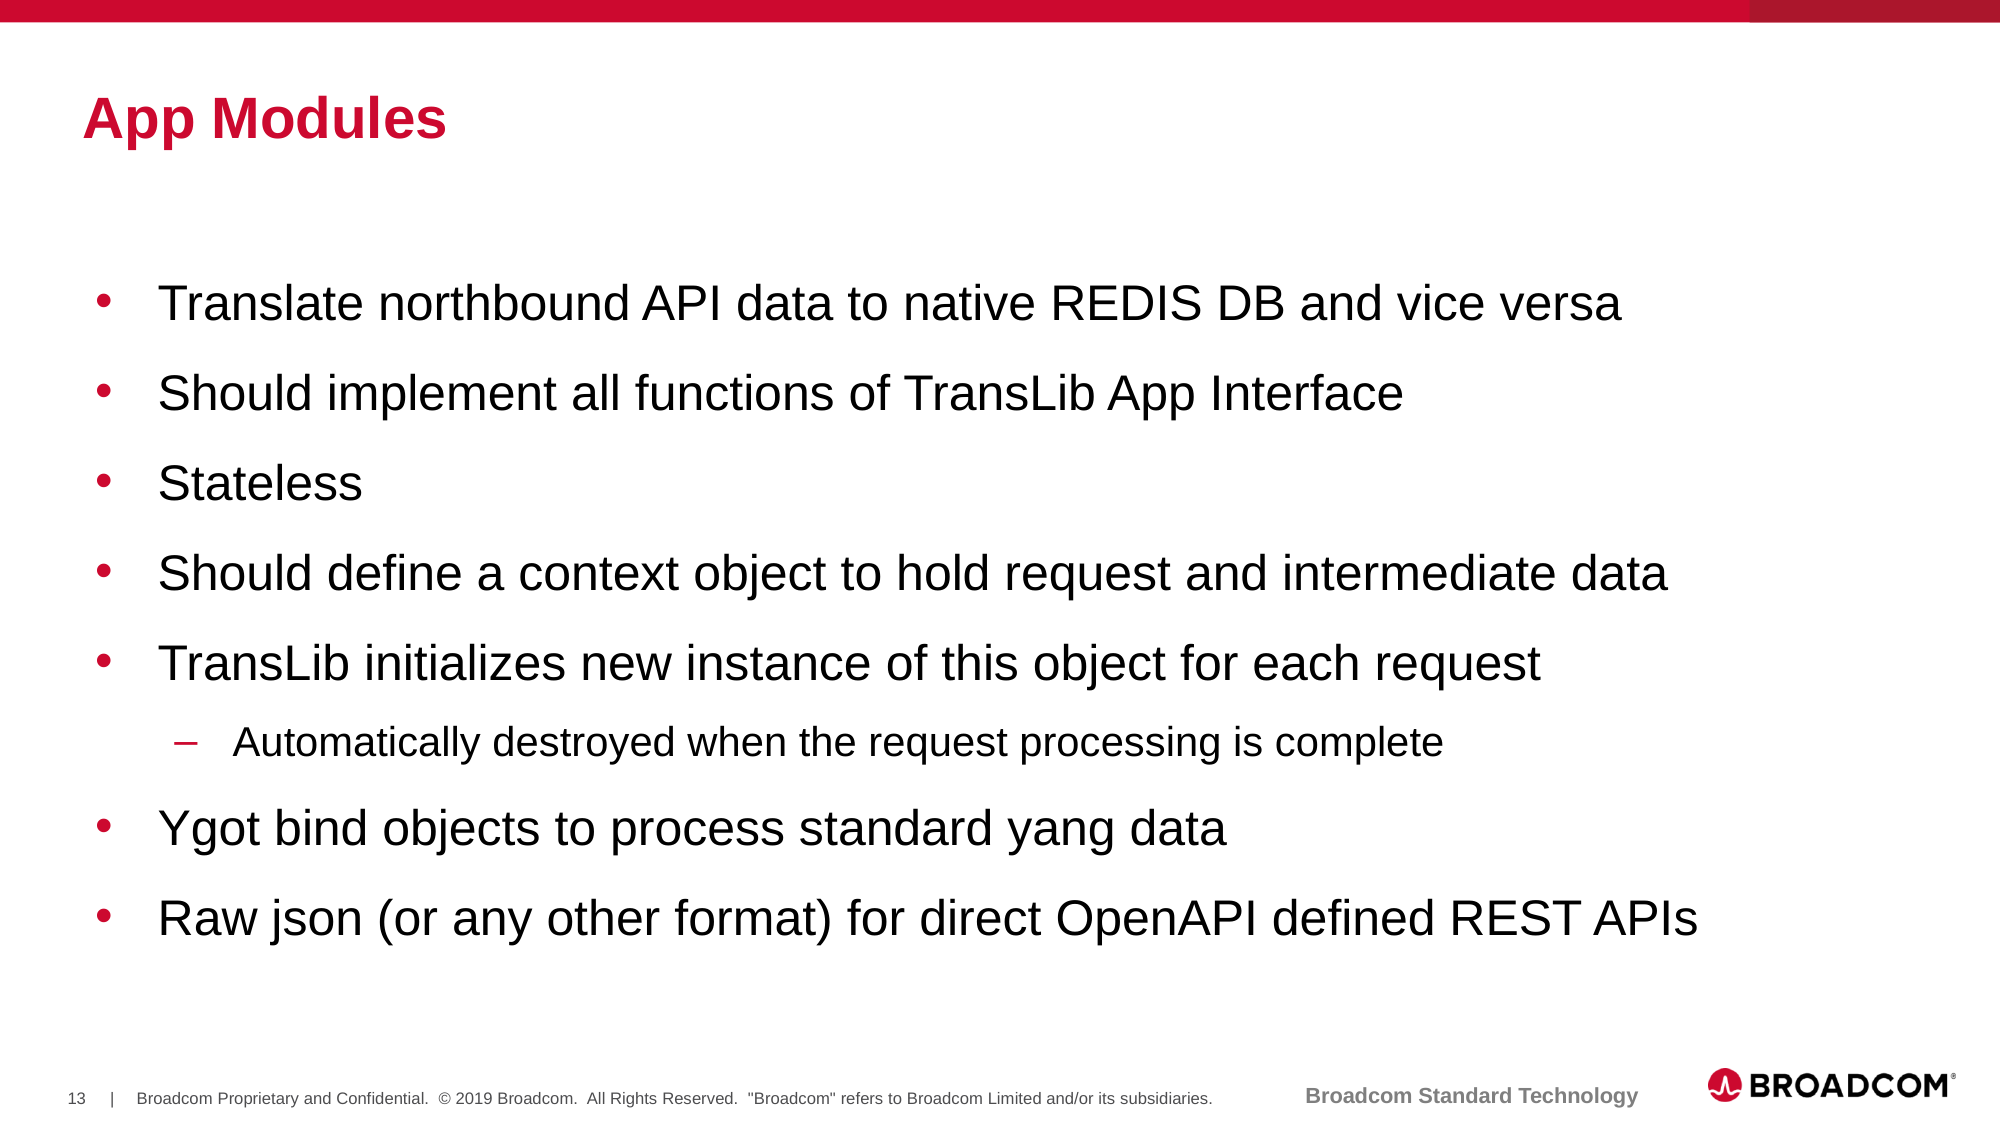

# App Modules
Translate northbound API data to native REDIS DB and vice versa
Should implement all functions of TransLib App Interface
Stateless
Should define a context object to hold request and intermediate data
TransLib initializes new instance of this object for each request
Automatically destroyed when the request processing is complete
Ygot bind objects to process standard yang data
Raw json (or any other format) for direct OpenAPI defined REST APIs